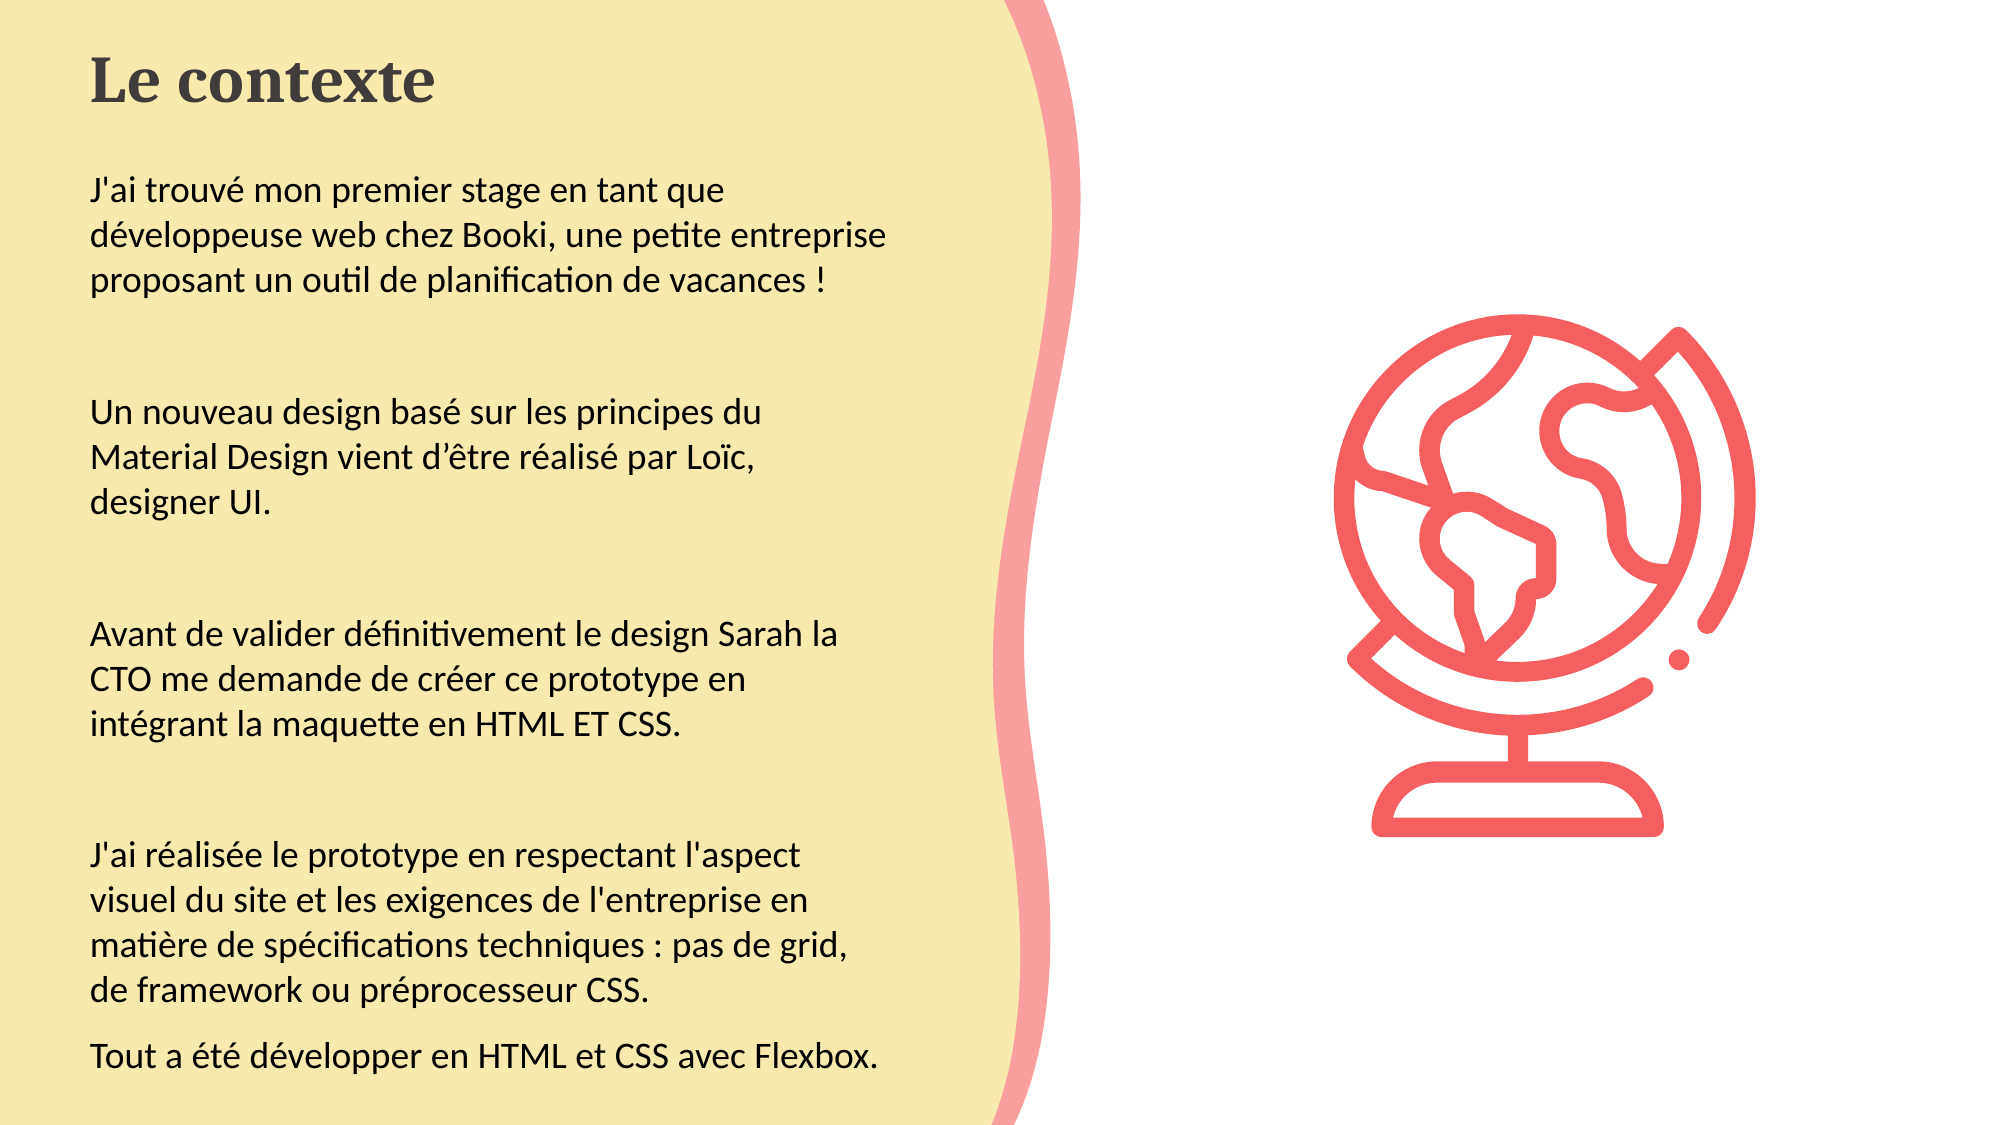

# Le contexte
J'ai trouvé mon premier stage en tant que développeuse web chez Booki, une petite entreprise proposant un outil de planification de vacances !

Un nouveau design basé sur les principes du Material Design vient d’être réalisé par Loïc, designer UI.

Avant de valider définitivement le design Sarah la CTO me demande de créer ce prototype en intégrant la maquette en HTML ET CSS.

J'ai réalisée le prototype en respectant l'aspect visuel du site et les exigences de l'entreprise en matière de spécifications techniques : pas de grid, de framework ou préprocesseur CSS.
Tout a été développer en HTML et CSS avec Flexbox.